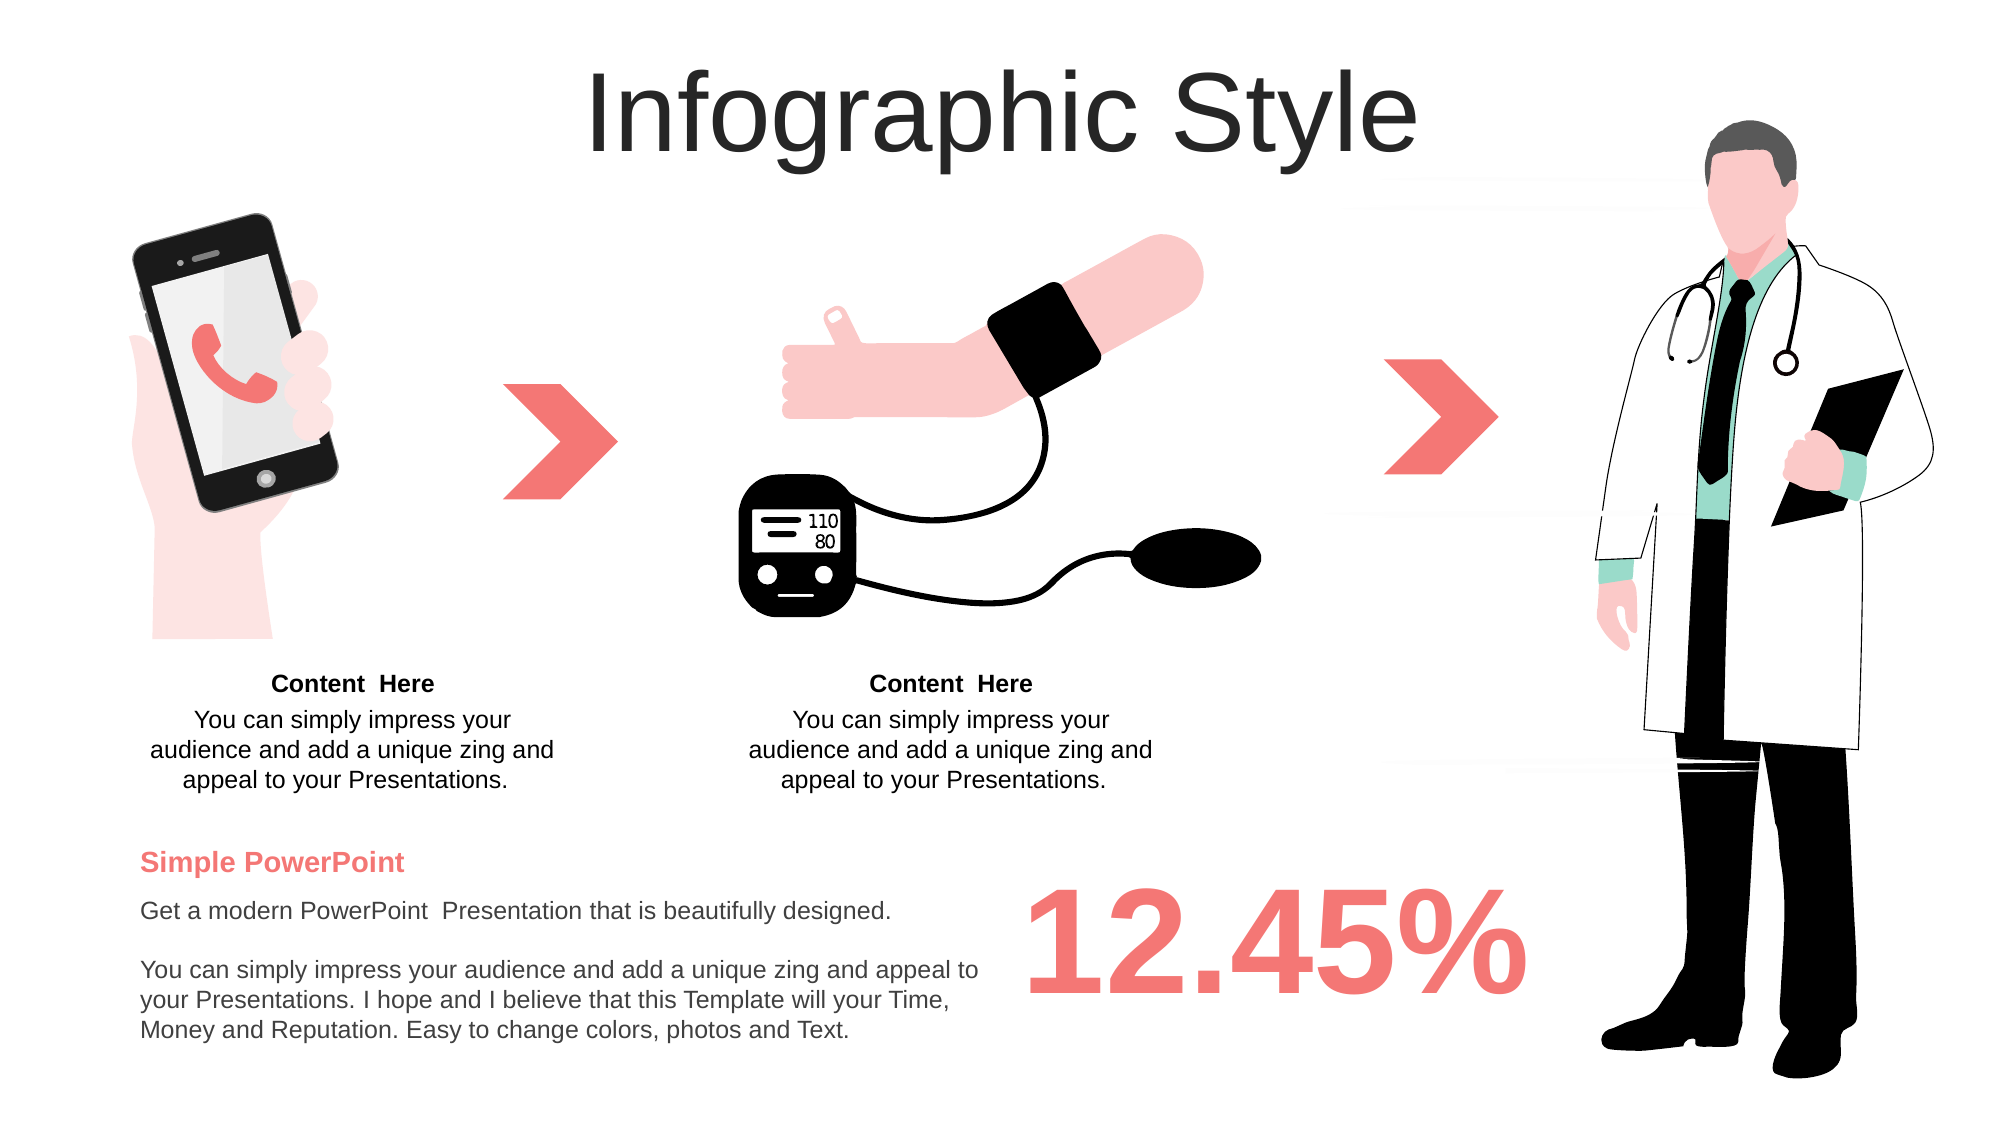

Infographic Style

Content  Here
You can simply impress your audience and add a unique zing and appeal to your Presentations.
Content  Here
You can simply impress your audience and add a unique zing and appeal to your Presentations.
Simple PowerPoint
Get a modern PowerPoint  Presentation that is beautifully designed.

You can simply impress your audience and add a unique zing and appeal to your Presentations. I hope and I believe that this Template will your Time, Money and Reputation. Easy to change colors, photos and Text.
12.45%